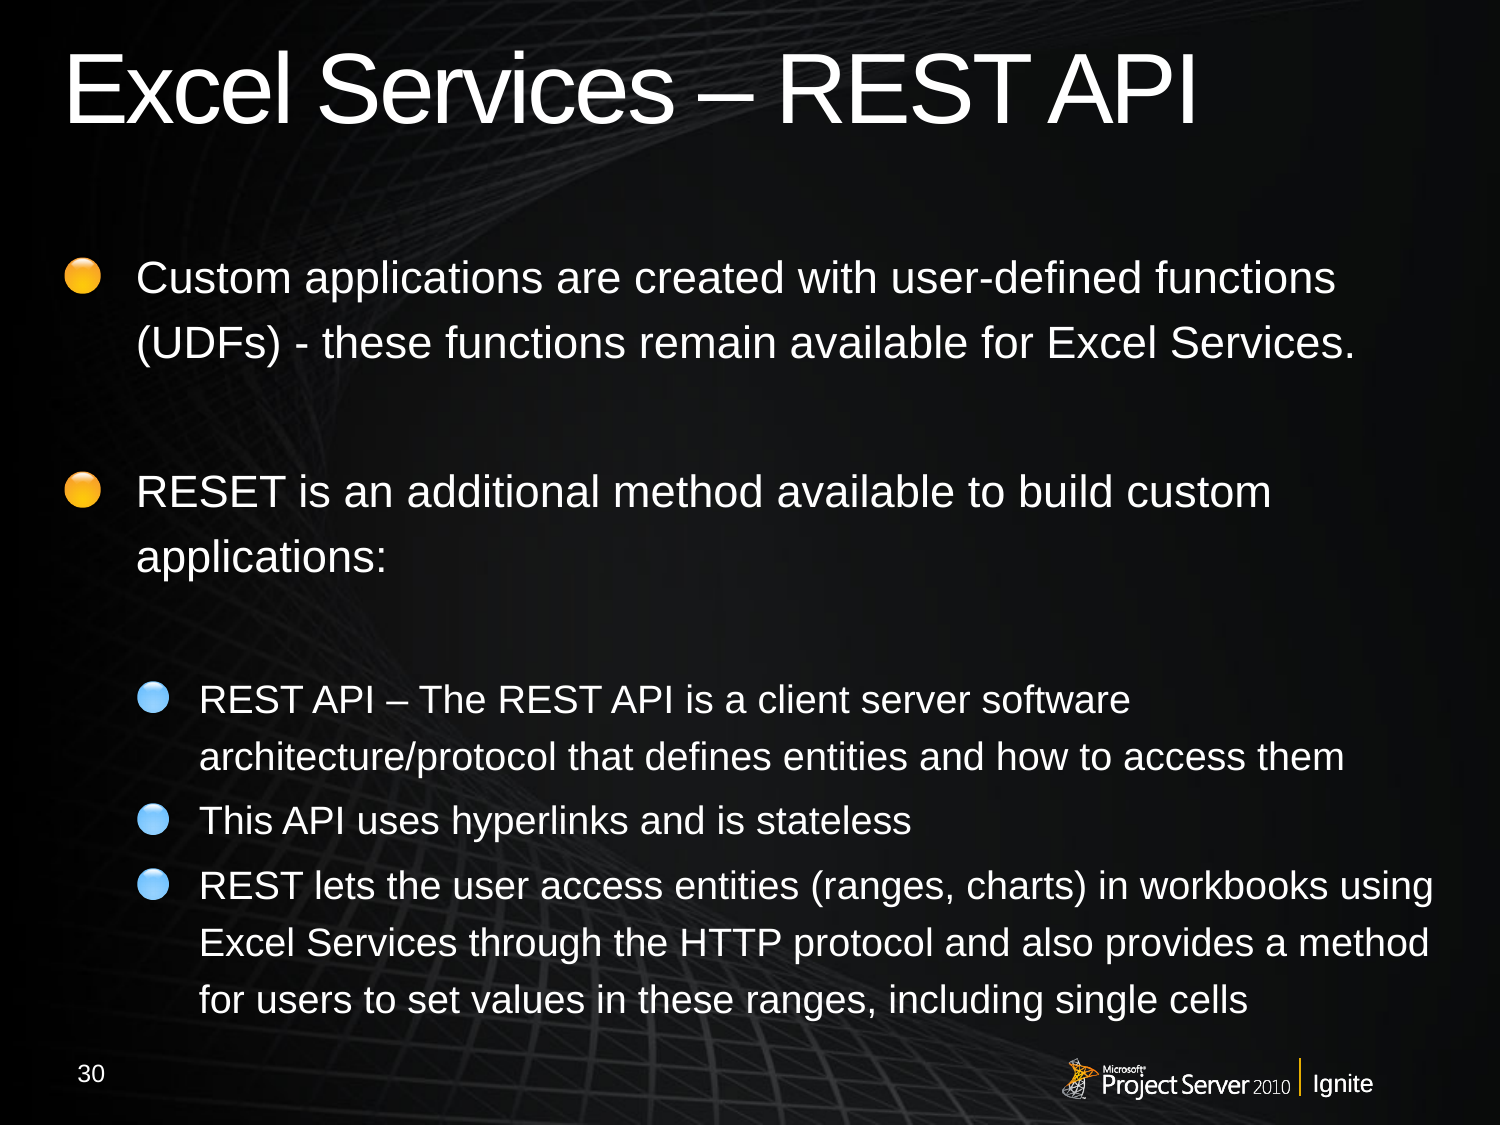

# Excel Services – REST API
Custom applications are created with user-defined functions (UDFs) - these functions remain available for Excel Services.

RESET is an additional method available to build custom applications:

REST API – The REST API is a client server software architecture/protocol that defines entities and how to access them
This API uses hyperlinks and is stateless
REST lets the user access entities (ranges, charts) in workbooks using Excel Services through the HTTP protocol and also provides a method for users to set values in these ranges, including single cells

30